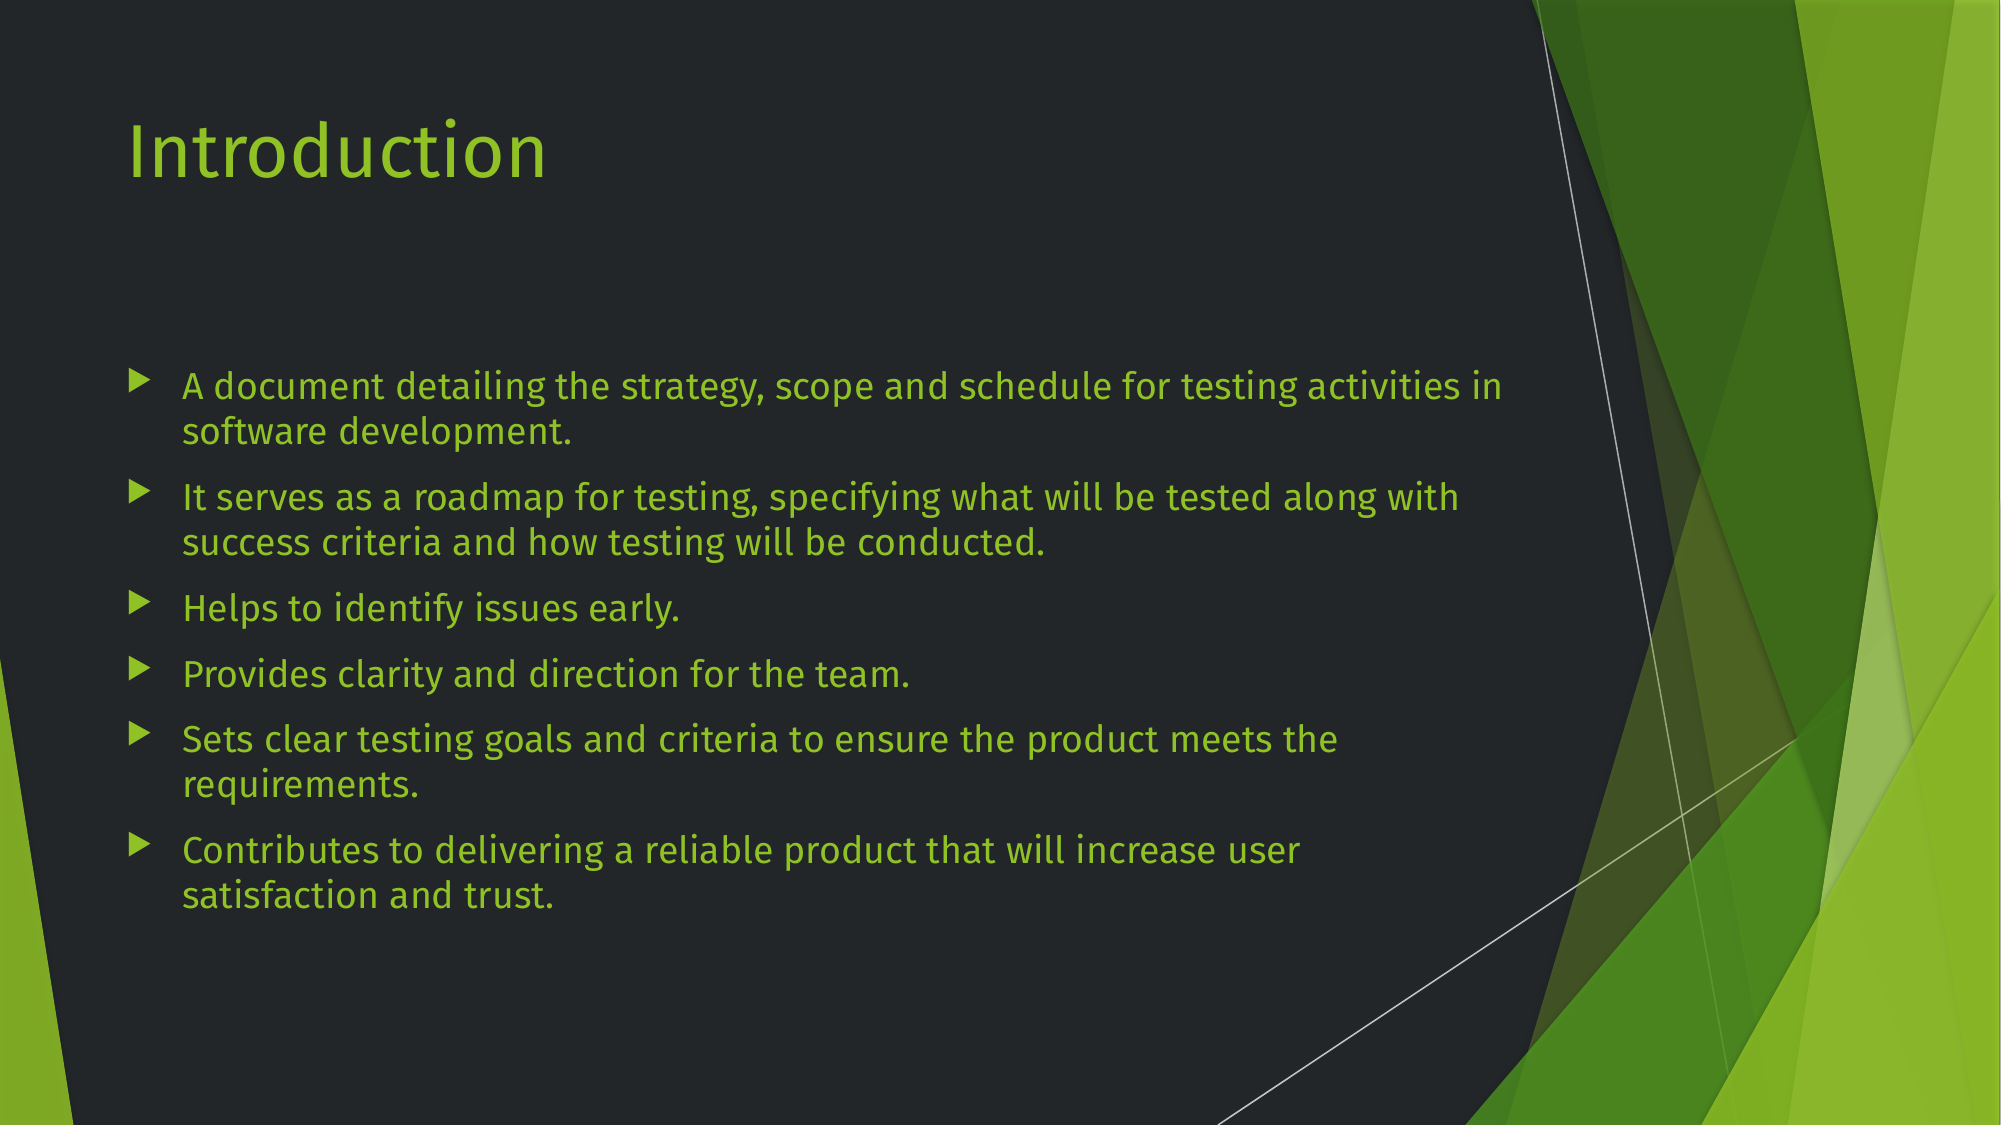

# Introduction
A document detailing the strategy, scope and schedule for testing activities in software development.
It serves as a roadmap for testing, specifying what will be tested along with success criteria and how testing will be conducted.
Helps to identify issues early.
Provides clarity and direction for the team.
Sets clear testing goals and criteria to ensure the product meets the requirements.
Contributes to delivering a reliable product that will increase user satisfaction and trust.